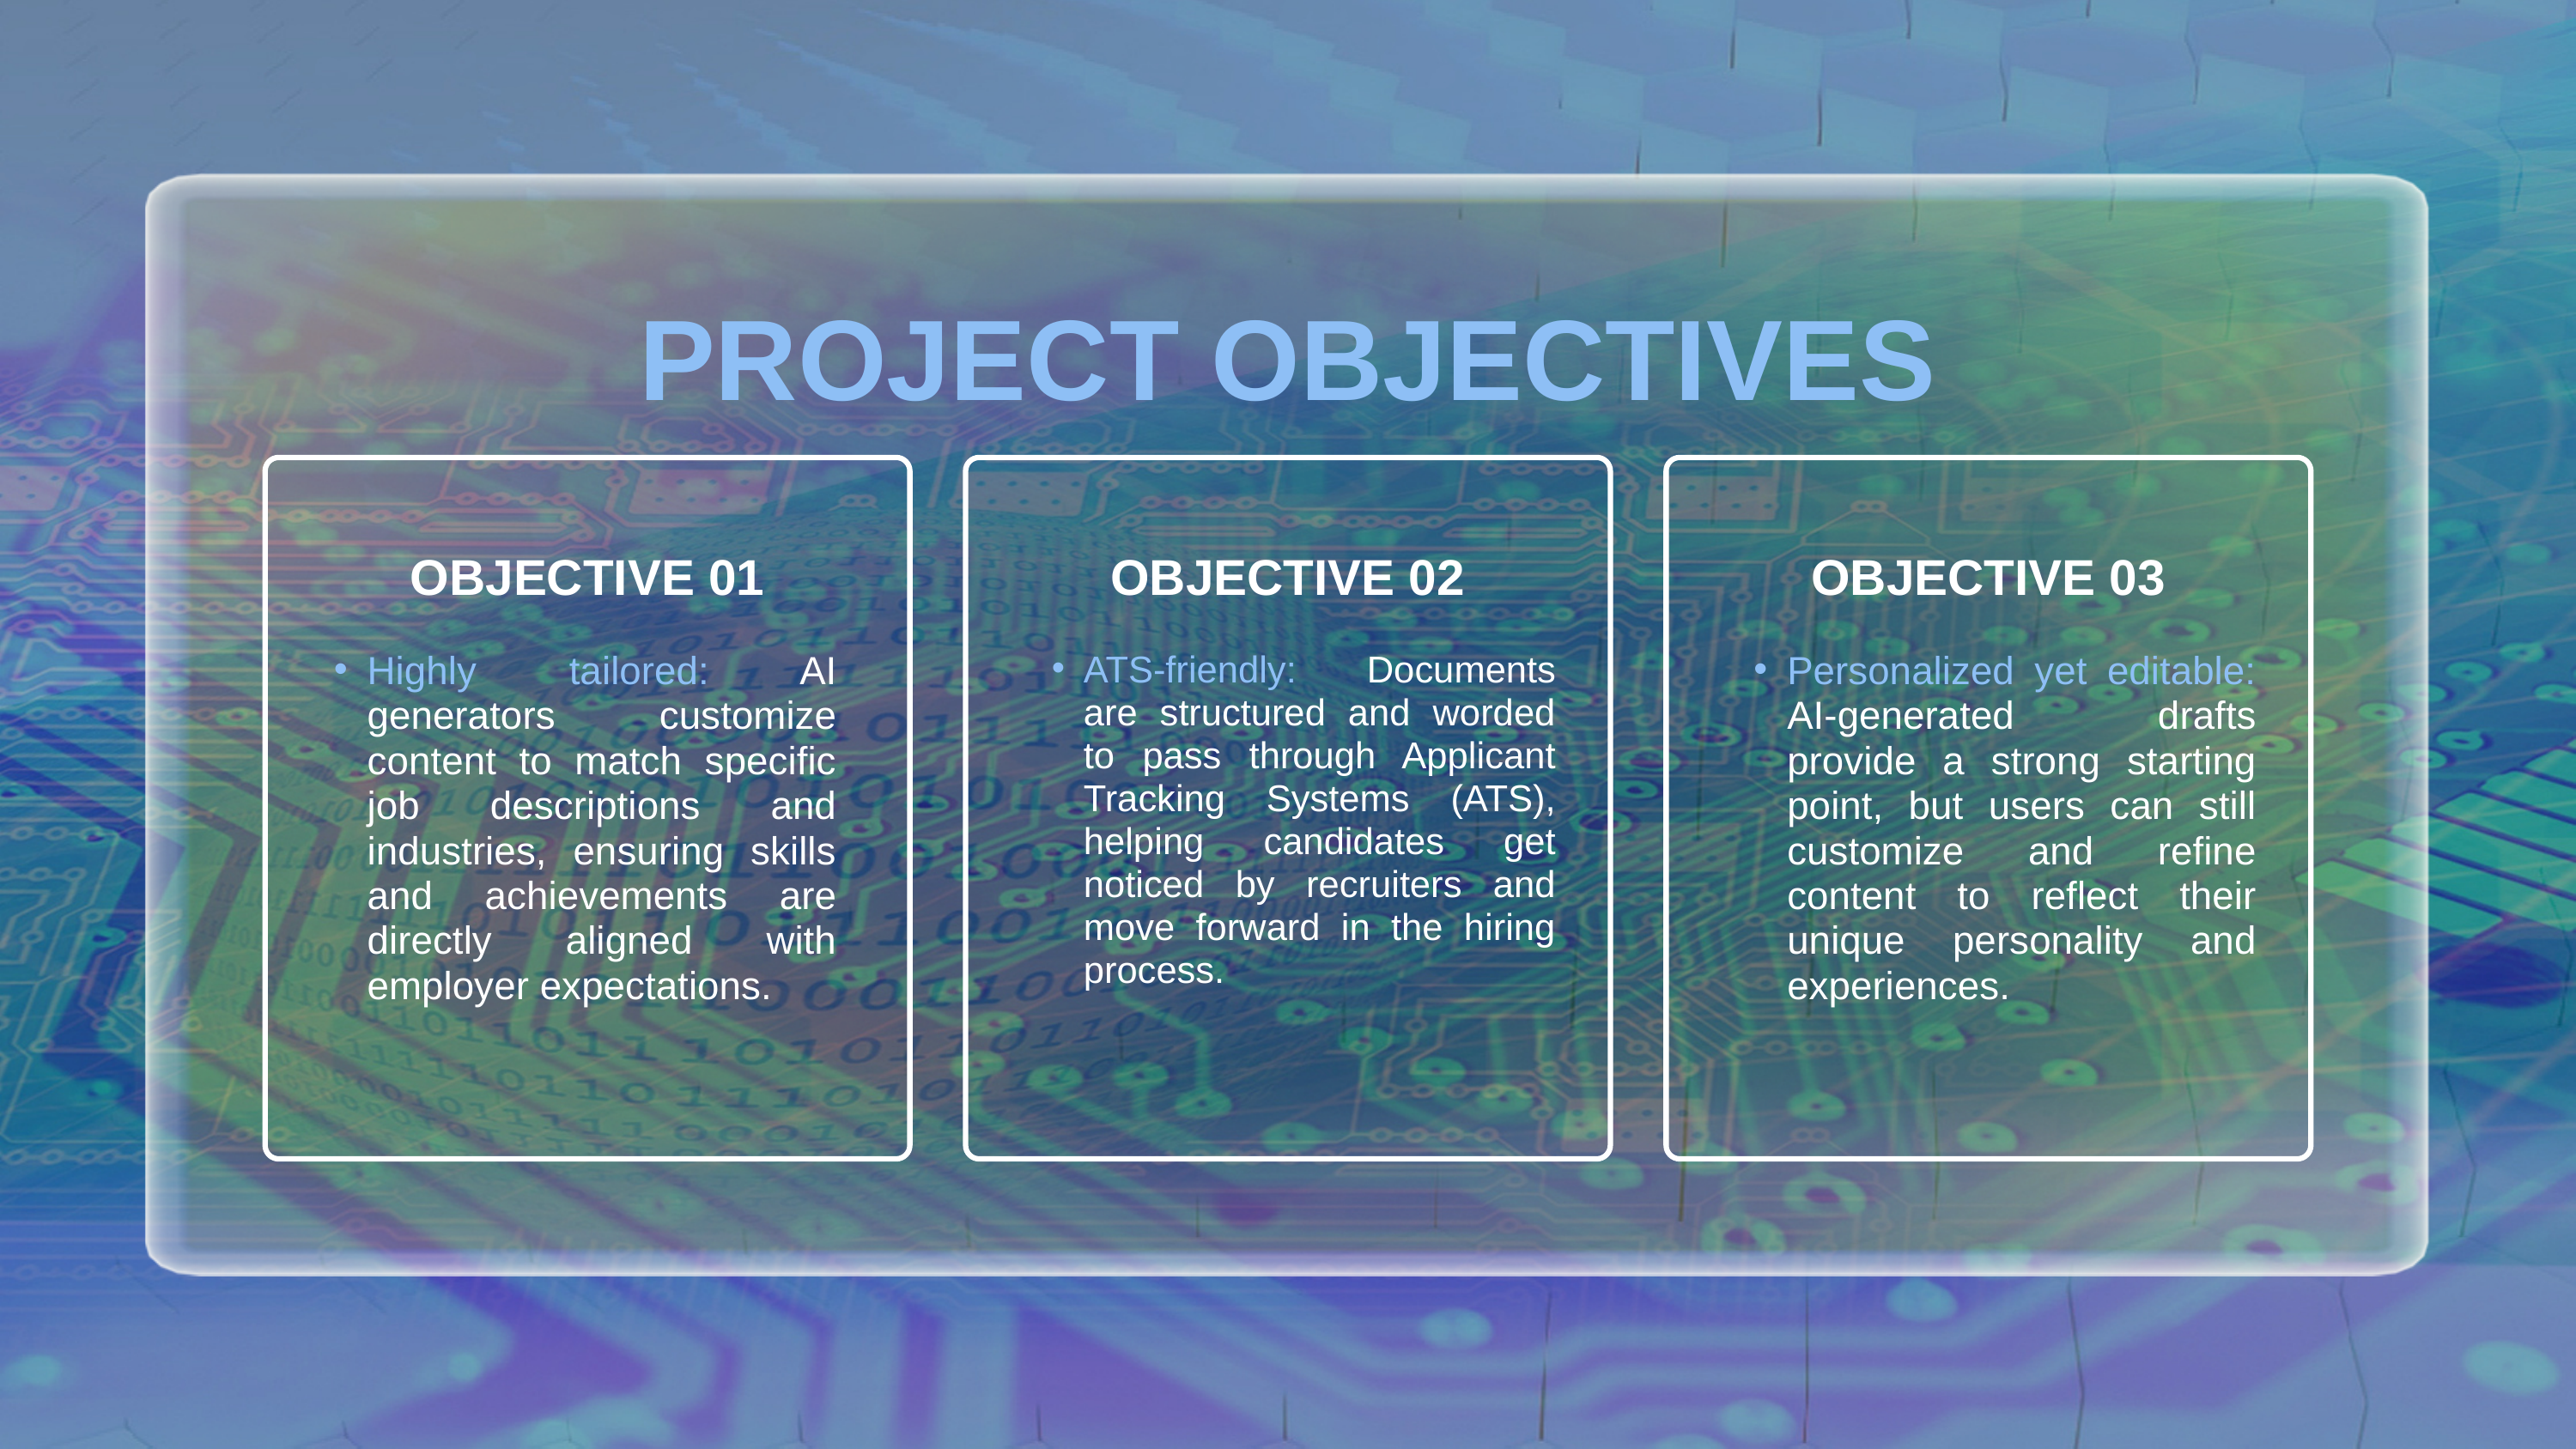

PROJECT OBJECTIVES

OBJECTIVE 01
OBJECTIVE 02
OBJECTIVE 03
Highly tailored: AI generators customize content to match specific job descriptions and industries, ensuring skills and achievements are directly aligned with employer expectations.

ATS-friendly: Documents are structured and worded to pass through Applicant Tracking Systems (ATS), helping candidates get noticed by recruiters and move forward in the hiring process.

Personalized yet editable: AI-generated drafts provide a strong starting point, but users can still customize and refine content to reflect their unique personality and experiences.